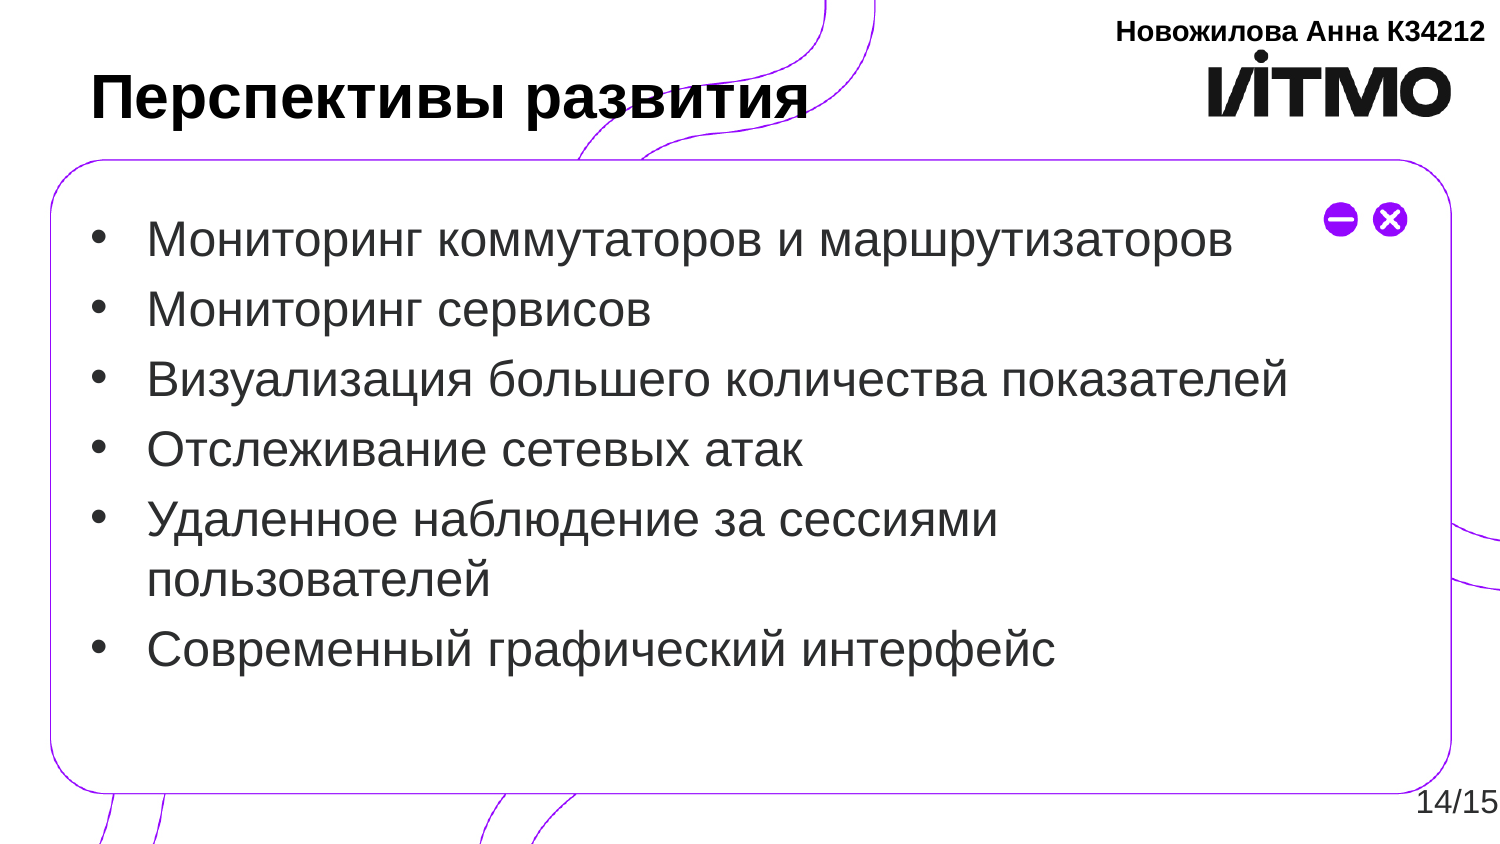

Новожилова Анна К34212
# Перспективы развития
Мониторинг коммутаторов и маршрутизаторов
Мониторинг сервисов
Визуализация большего количества показателей
Отслеживание сетевых атак
Удаленное наблюдение за сессиями пользователей
Современный графический интерфейс
14/15